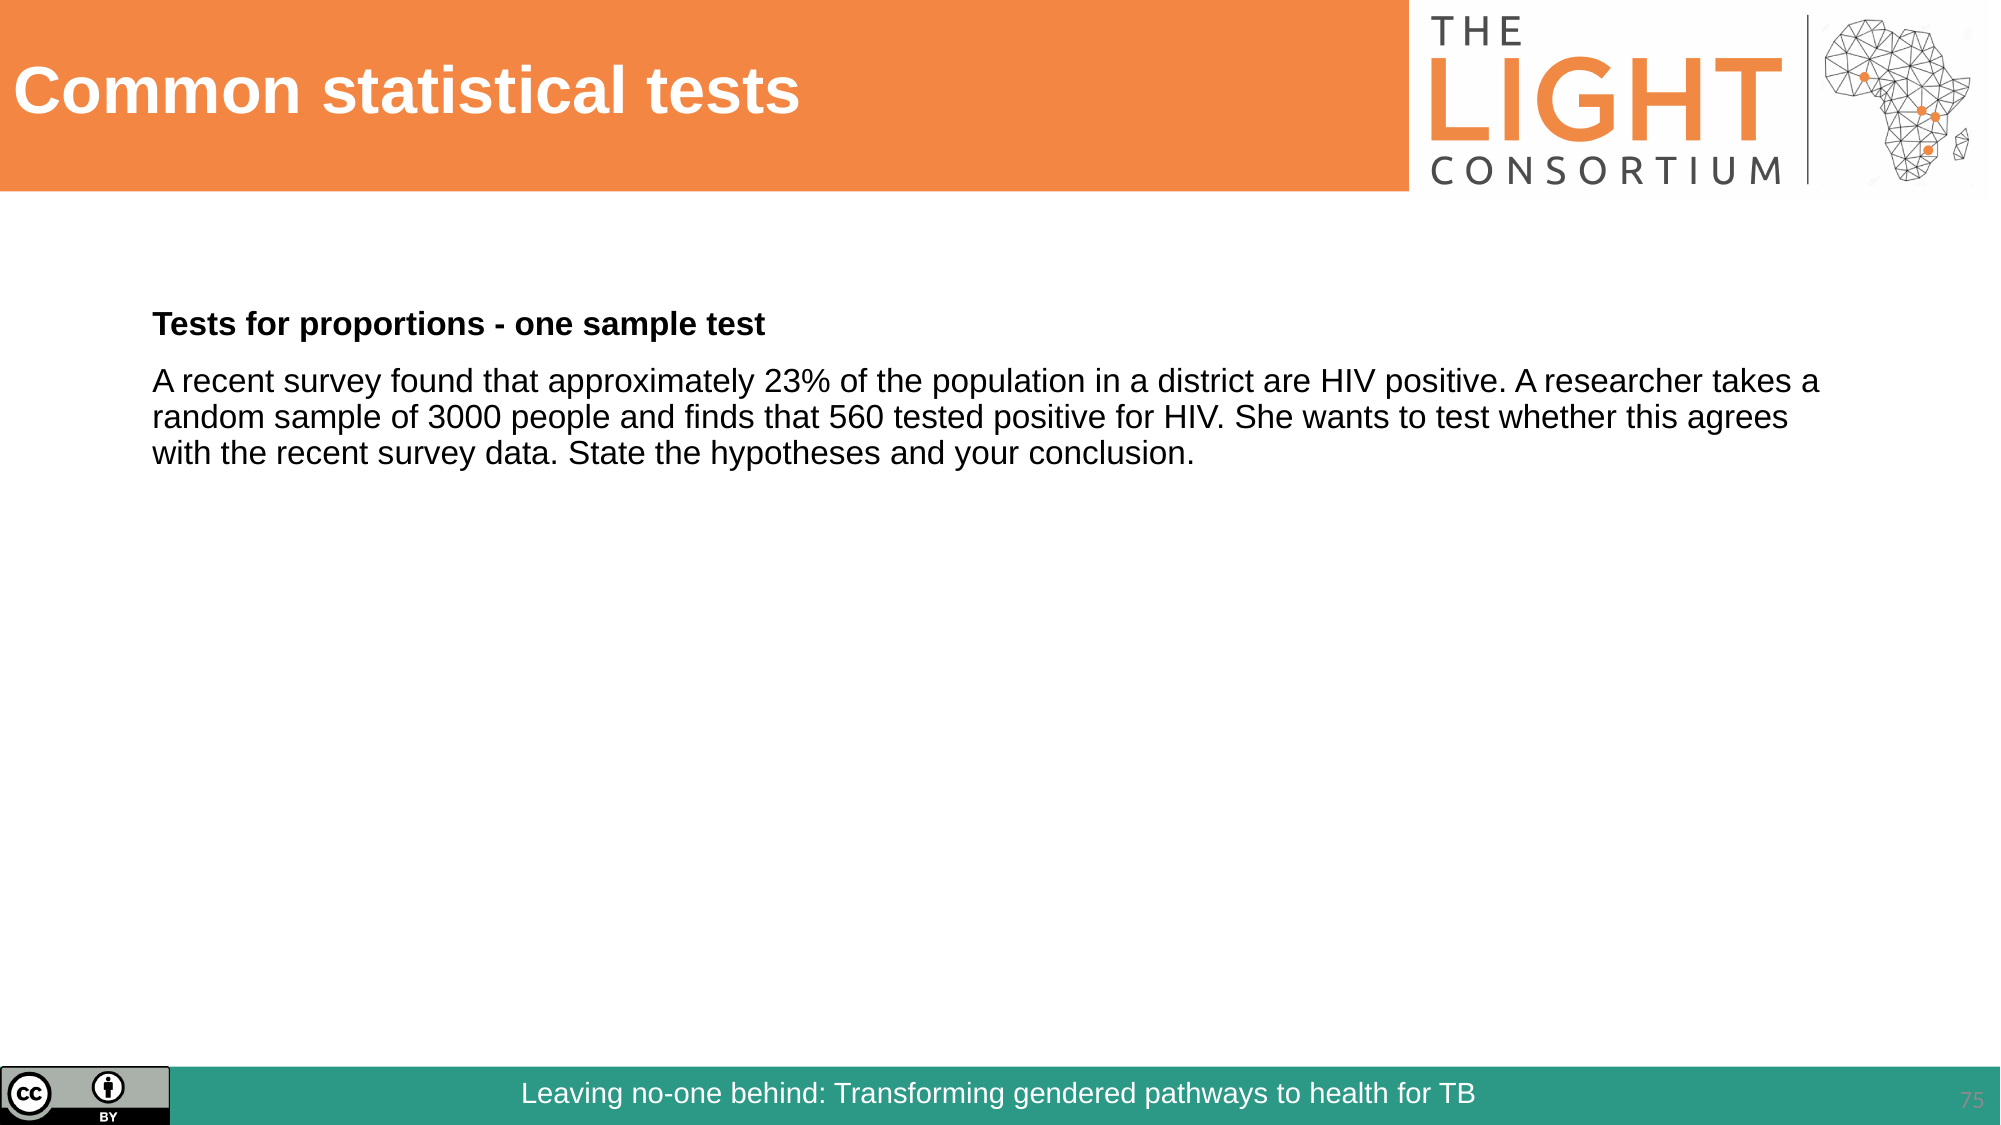

# Common statistical tests
Tests for proportions - one sample test
A recent survey found that approximately 23% of the population in a district are HIV positive. A researcher takes a random sample of 3000 people and finds that 560 tested positive for HIV. She wants to test whether this agrees with the recent survey data. State the hypotheses and your conclusion.
75